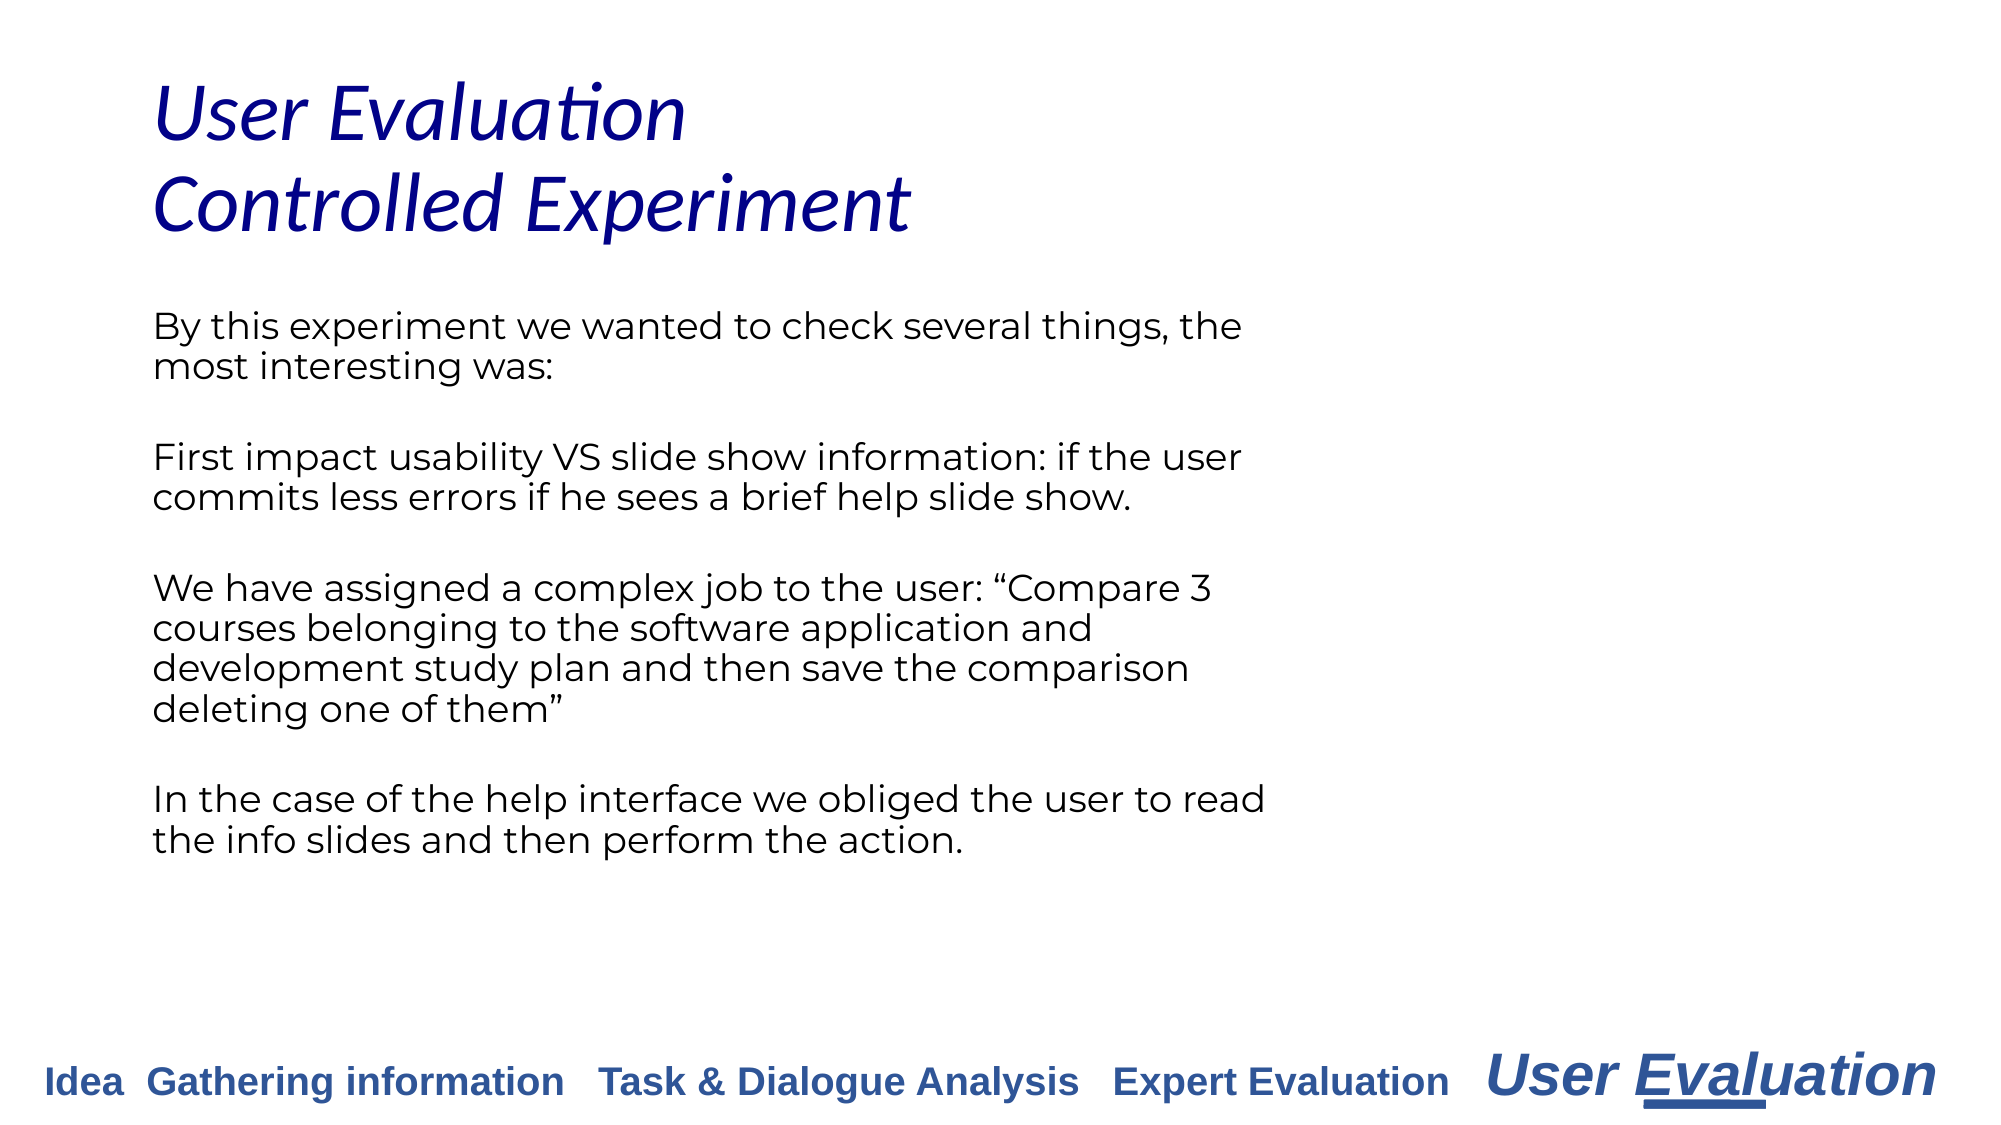

# User Evaluation Controlled Experiment
By this experiment we wanted to check several things, the most interesting was:
First impact usability VS slide show information: if the user commits less errors if he sees a brief help slide show.
We have assigned a complex job to the user: “Compare 3 courses belonging to the software application and development study plan and then save the comparison deleting one of them”
In the case of the help interface we obliged the user to read the info slides and then perform the action.

Idea  Gathering information   Task & Dialogue Analysis   Expert Evaluation   User Evaluation